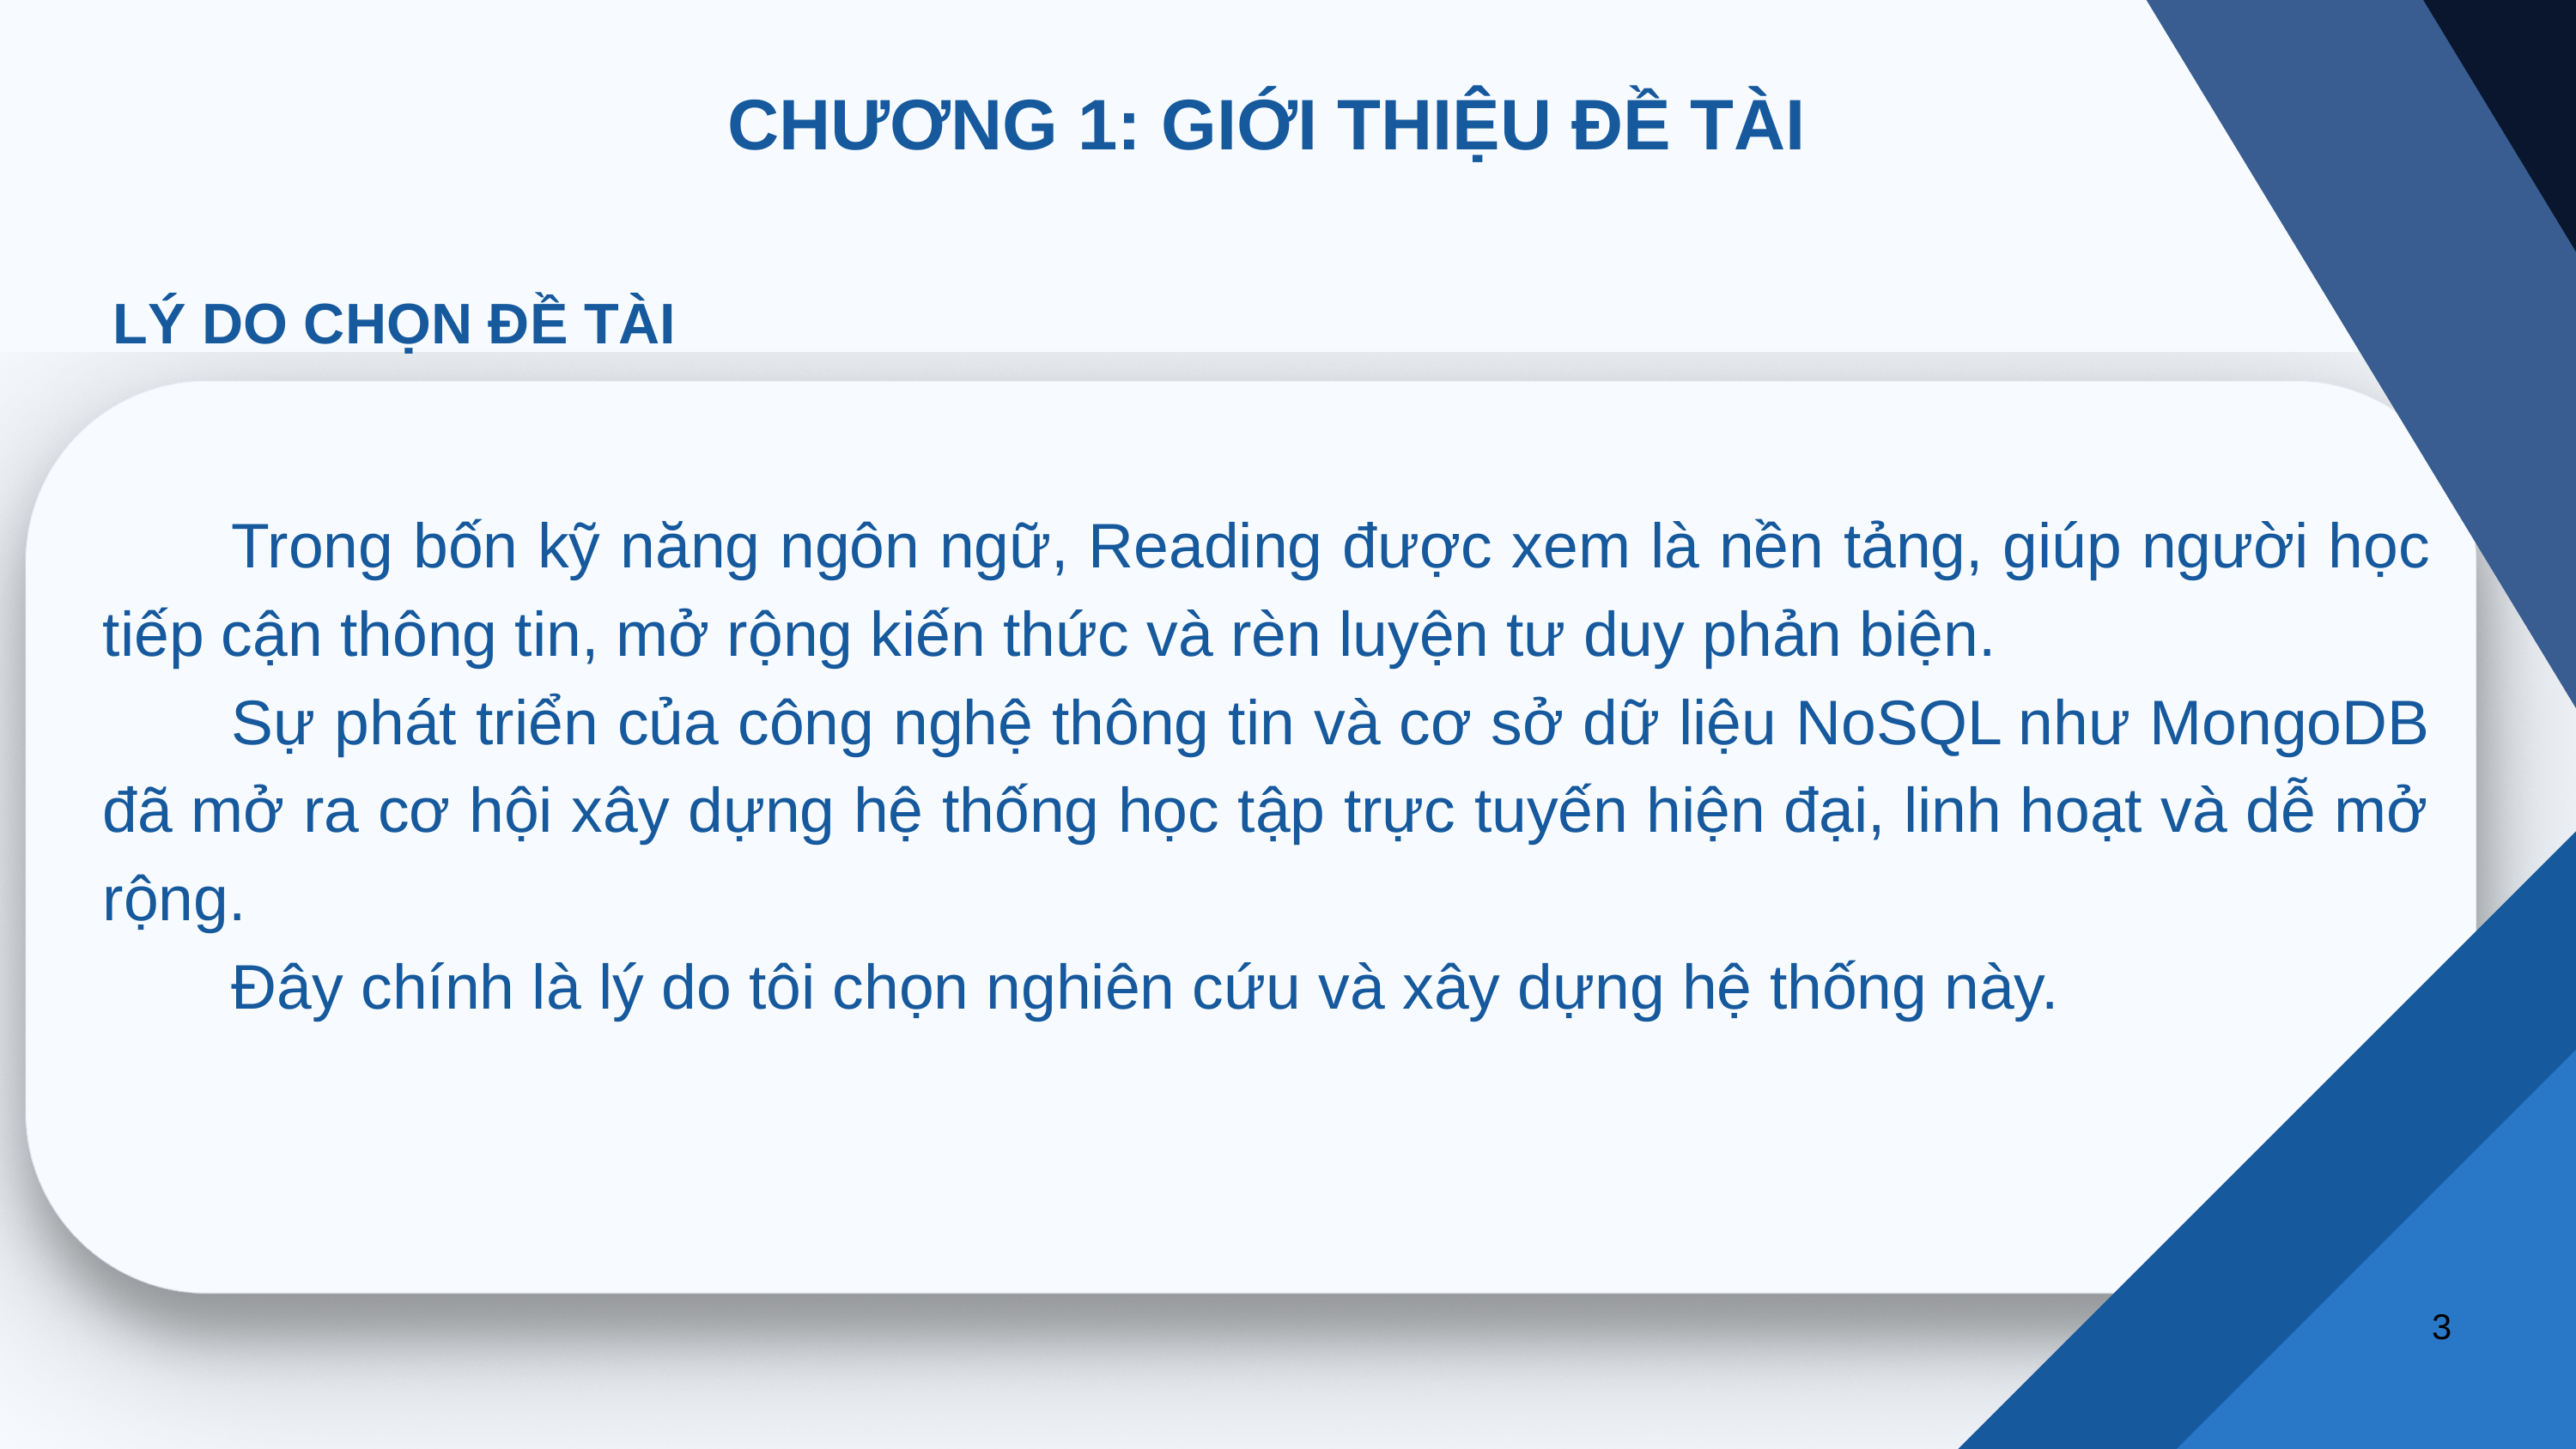

CHƯƠNG 1: GIỚI THIỆU ĐỀ TÀI
LÝ DO CHỌN ĐỀ TÀI

	Trong bốn kỹ năng ngôn ngữ, Reading được xem là nền tảng, giúp người học tiếp cận thông tin, mở rộng kiến thức và rèn luyện tư duy phản biện.
	Sự phát triển của công nghệ thông tin và cơ sở dữ liệu NoSQL như MongoDB đã mở ra cơ hội xây dựng hệ thống học tập trực tuyến hiện đại, linh hoạt và dễ mở rộng.
	Đây chính là lý do tôi chọn nghiên cứu và xây dựng hệ thống này.

3